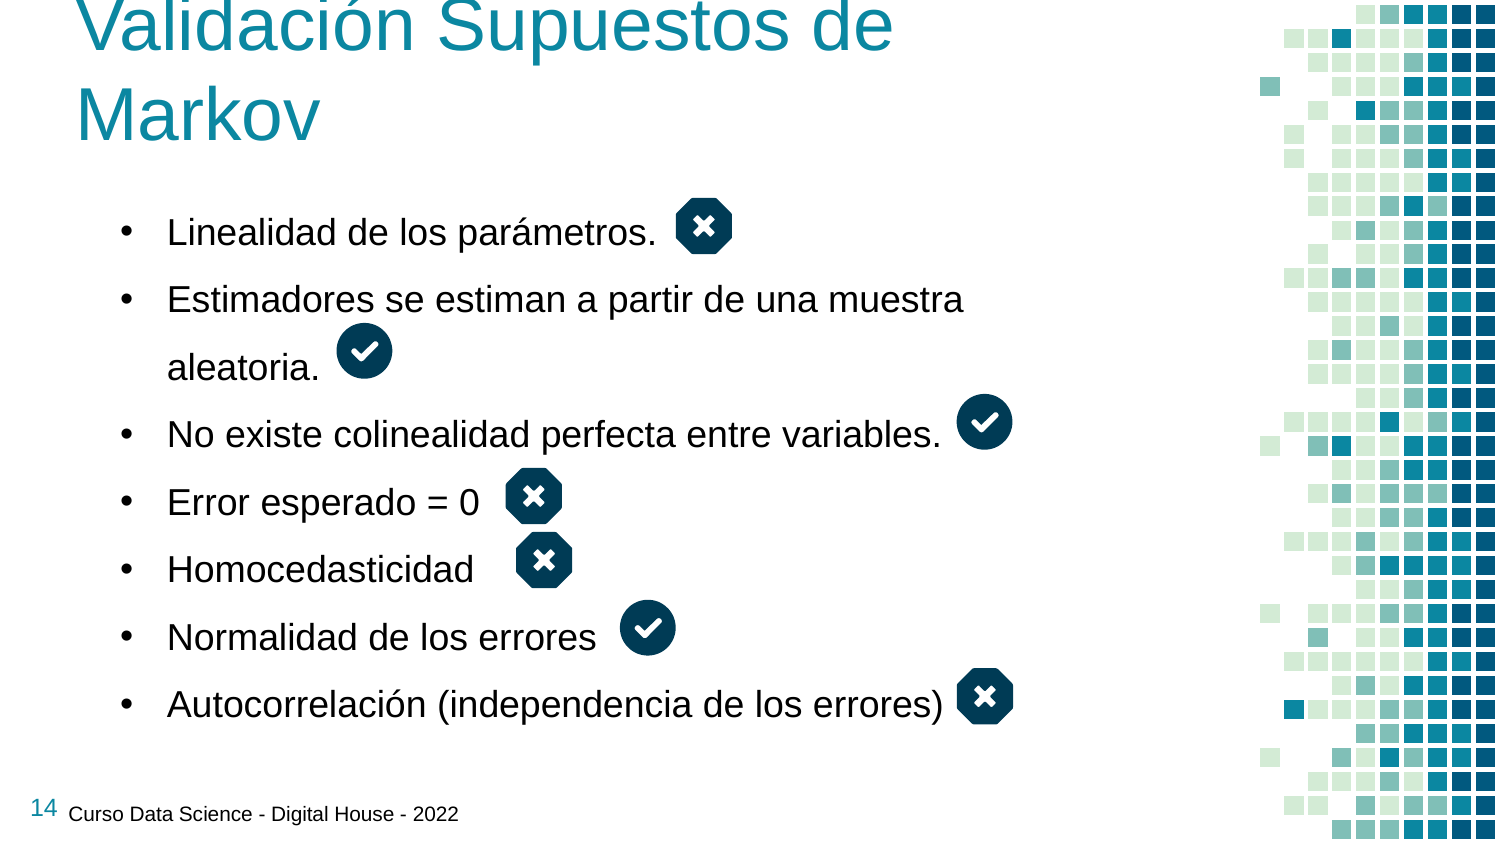

# Validación Supuestos de Markov
Linealidad de los parámetros.
Estimadores se estiman a partir de una muestra aleatoria.
No existe colinealidad perfecta entre variables.
Error esperado = 0
Homocedasticidad
Normalidad de los errores
Autocorrelación (independencia de los errores)

14
Curso Data Science - Digital House - 2022